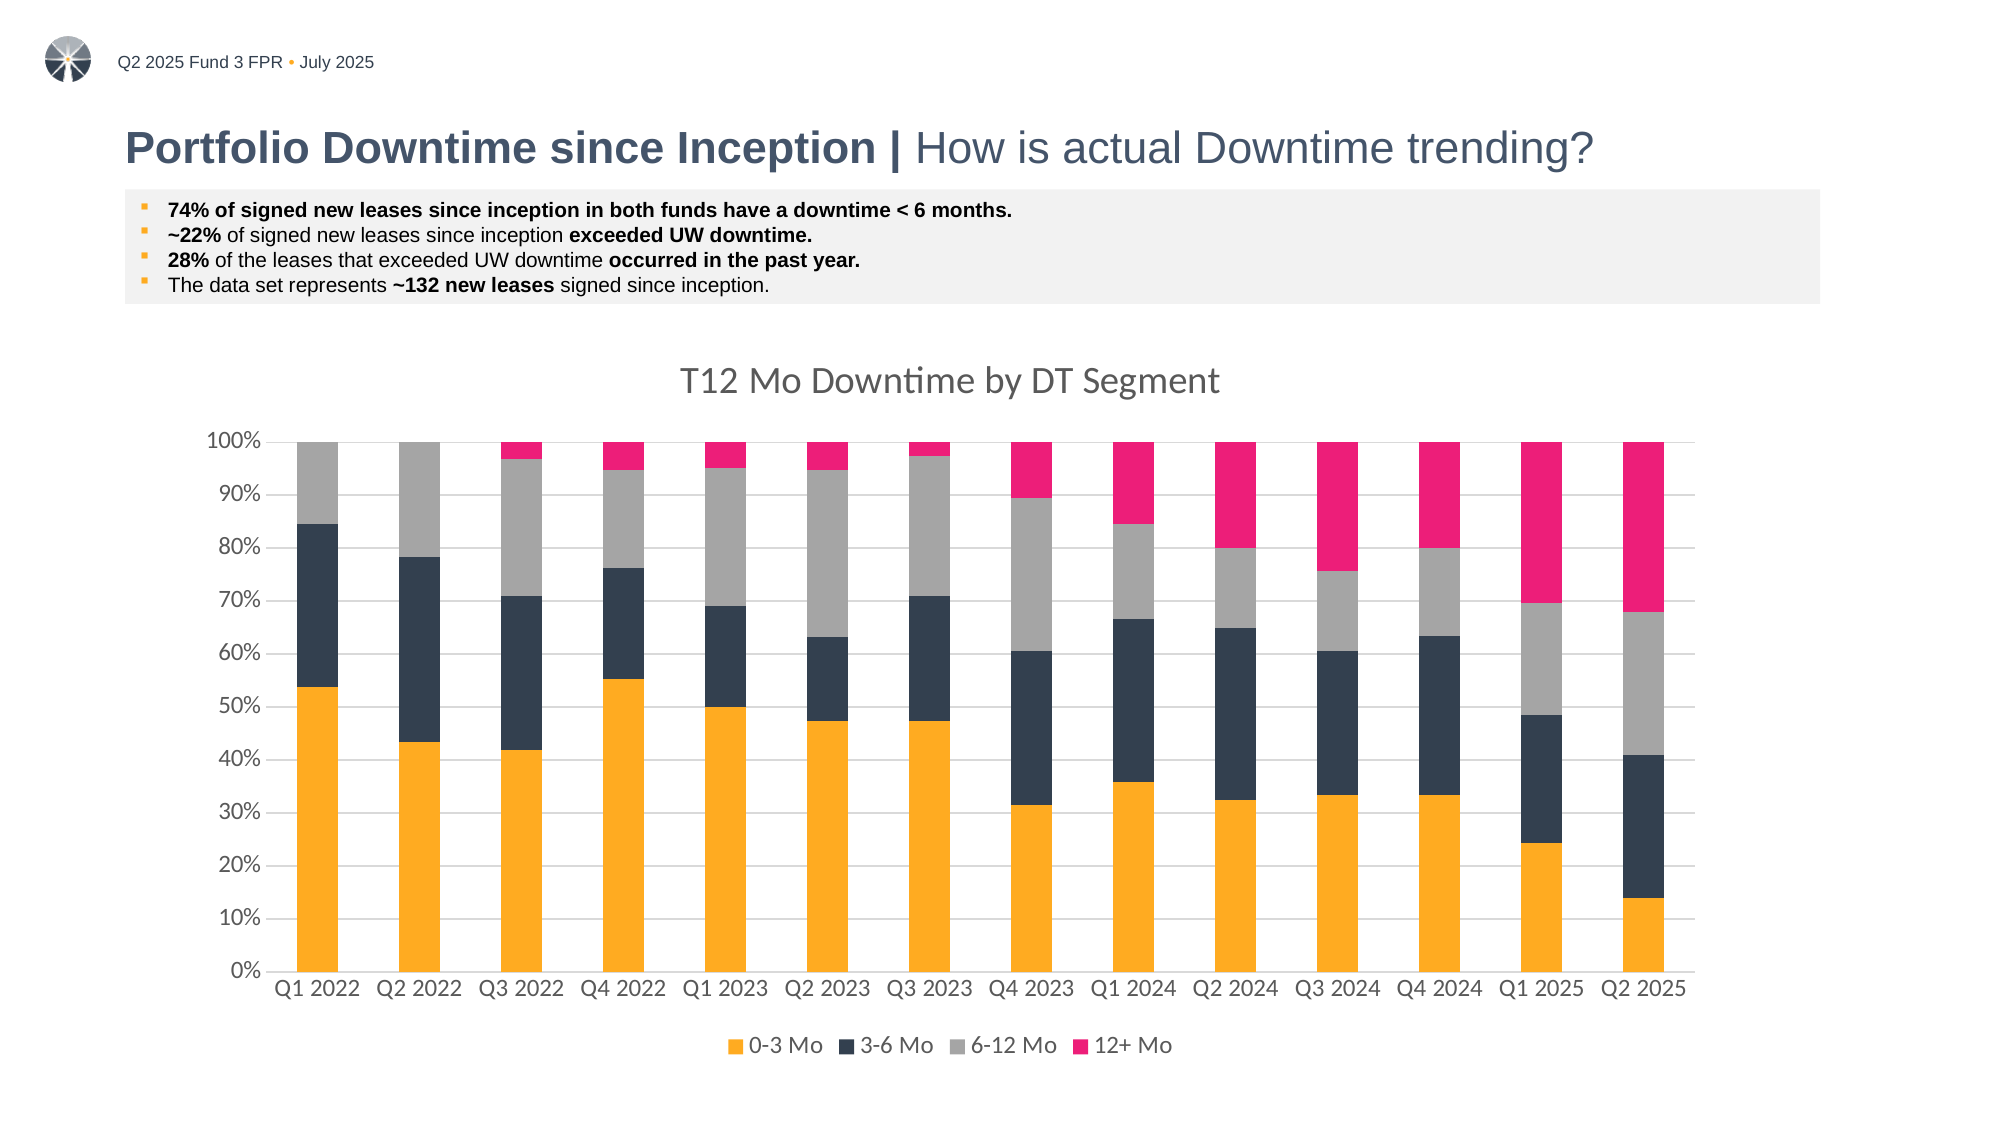

# Portfolio Downtime since Inception | How is actual Downtime trending?
74% of signed new leases since inception in both funds have a downtime < 6 months.
~22% of signed new leases since inception exceeded UW downtime.
28% of the leases that exceeded UW downtime occurred in the past year.
The data set represents ~132 new leases signed since inception.

### Chart: T12 Mo Downtime by DT Segment

| Category | 0-3 Mo | 3-6 Mo | 6-12 Mo | 12+ Mo |
|---|---|---|---|---|
| Q1 2022 | 0.5384615384615384 | 0.3076923076923077 | 0.15384615384615385 | 0.0 |
| Q2 2022 | 0.43478260869565216 | 0.34782608695652173 | 0.21739130434782608 | 0.0 |
| Q3 2022 | 0.41935483870967744 | 0.2903225806451613 | 0.25806451612903225 | 0.03225806451612903 |
| Q4 2022 | 0.5526315789473685 | 0.21052631578947367 | 0.18421052631578946 | 0.05263157894736842 |
| Q1 2023 | 0.5 | 0.19047619047619047 | 0.2619047619047619 | 0.047619047619047616 |
| Q2 2023 | 0.47368421052631576 | 0.15789473684210525 | 0.3157894736842105 | 0.05263157894736842 |
| Q3 2023 | 0.47368421052631576 | 0.23684210526315788 | 0.2631578947368421 | 0.02631578947368421 |
| Q4 2023 | 0.3157894736842105 | 0.2894736842105263 | 0.2894736842105263 | 0.10526315789473684 |
| Q1 2024 | 0.358974358974359 | 0.3076923076923077 | 0.1794871794871795 | 0.15384615384615385 |
| Q2 2024 | 0.325 | 0.325 | 0.15 | 0.2 |
| Q3 2024 | 0.3333333333333333 | 0.2727272727272727 | 0.15151515151515152 | 0.24242424242424243 |
| Q4 2024 | 0.3333333333333333 | 0.3 | 0.16666666666666666 | 0.2 |
| Q1 2025 | 0.24242424242424243 | 0.24242424242424243 | 0.21212121212121213 | 0.30303030303030304 |
| Q2 2025 | 0.138 | 0.2704 | 0.2679 | 0.32 |